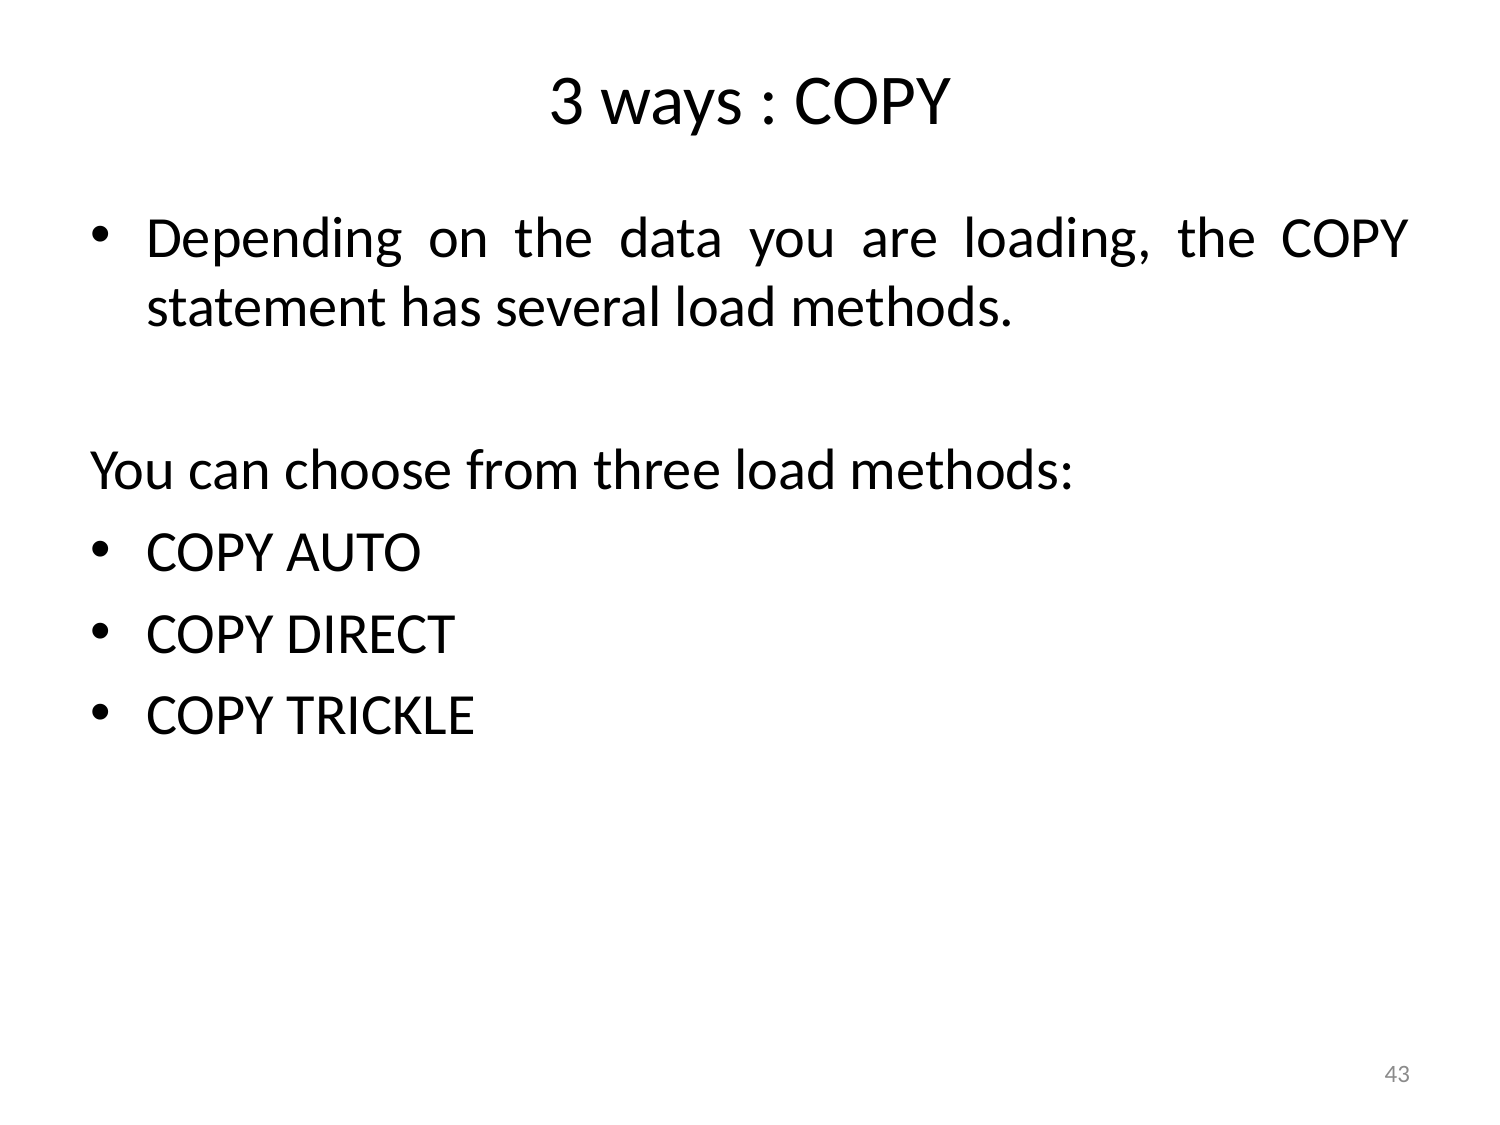

# 3 ways : COPY
Depending on the data you are loading, the COPY statement has several load methods.

You can choose from three load methods:
COPY AUTO
COPY DIRECT
COPY TRICKLE

43